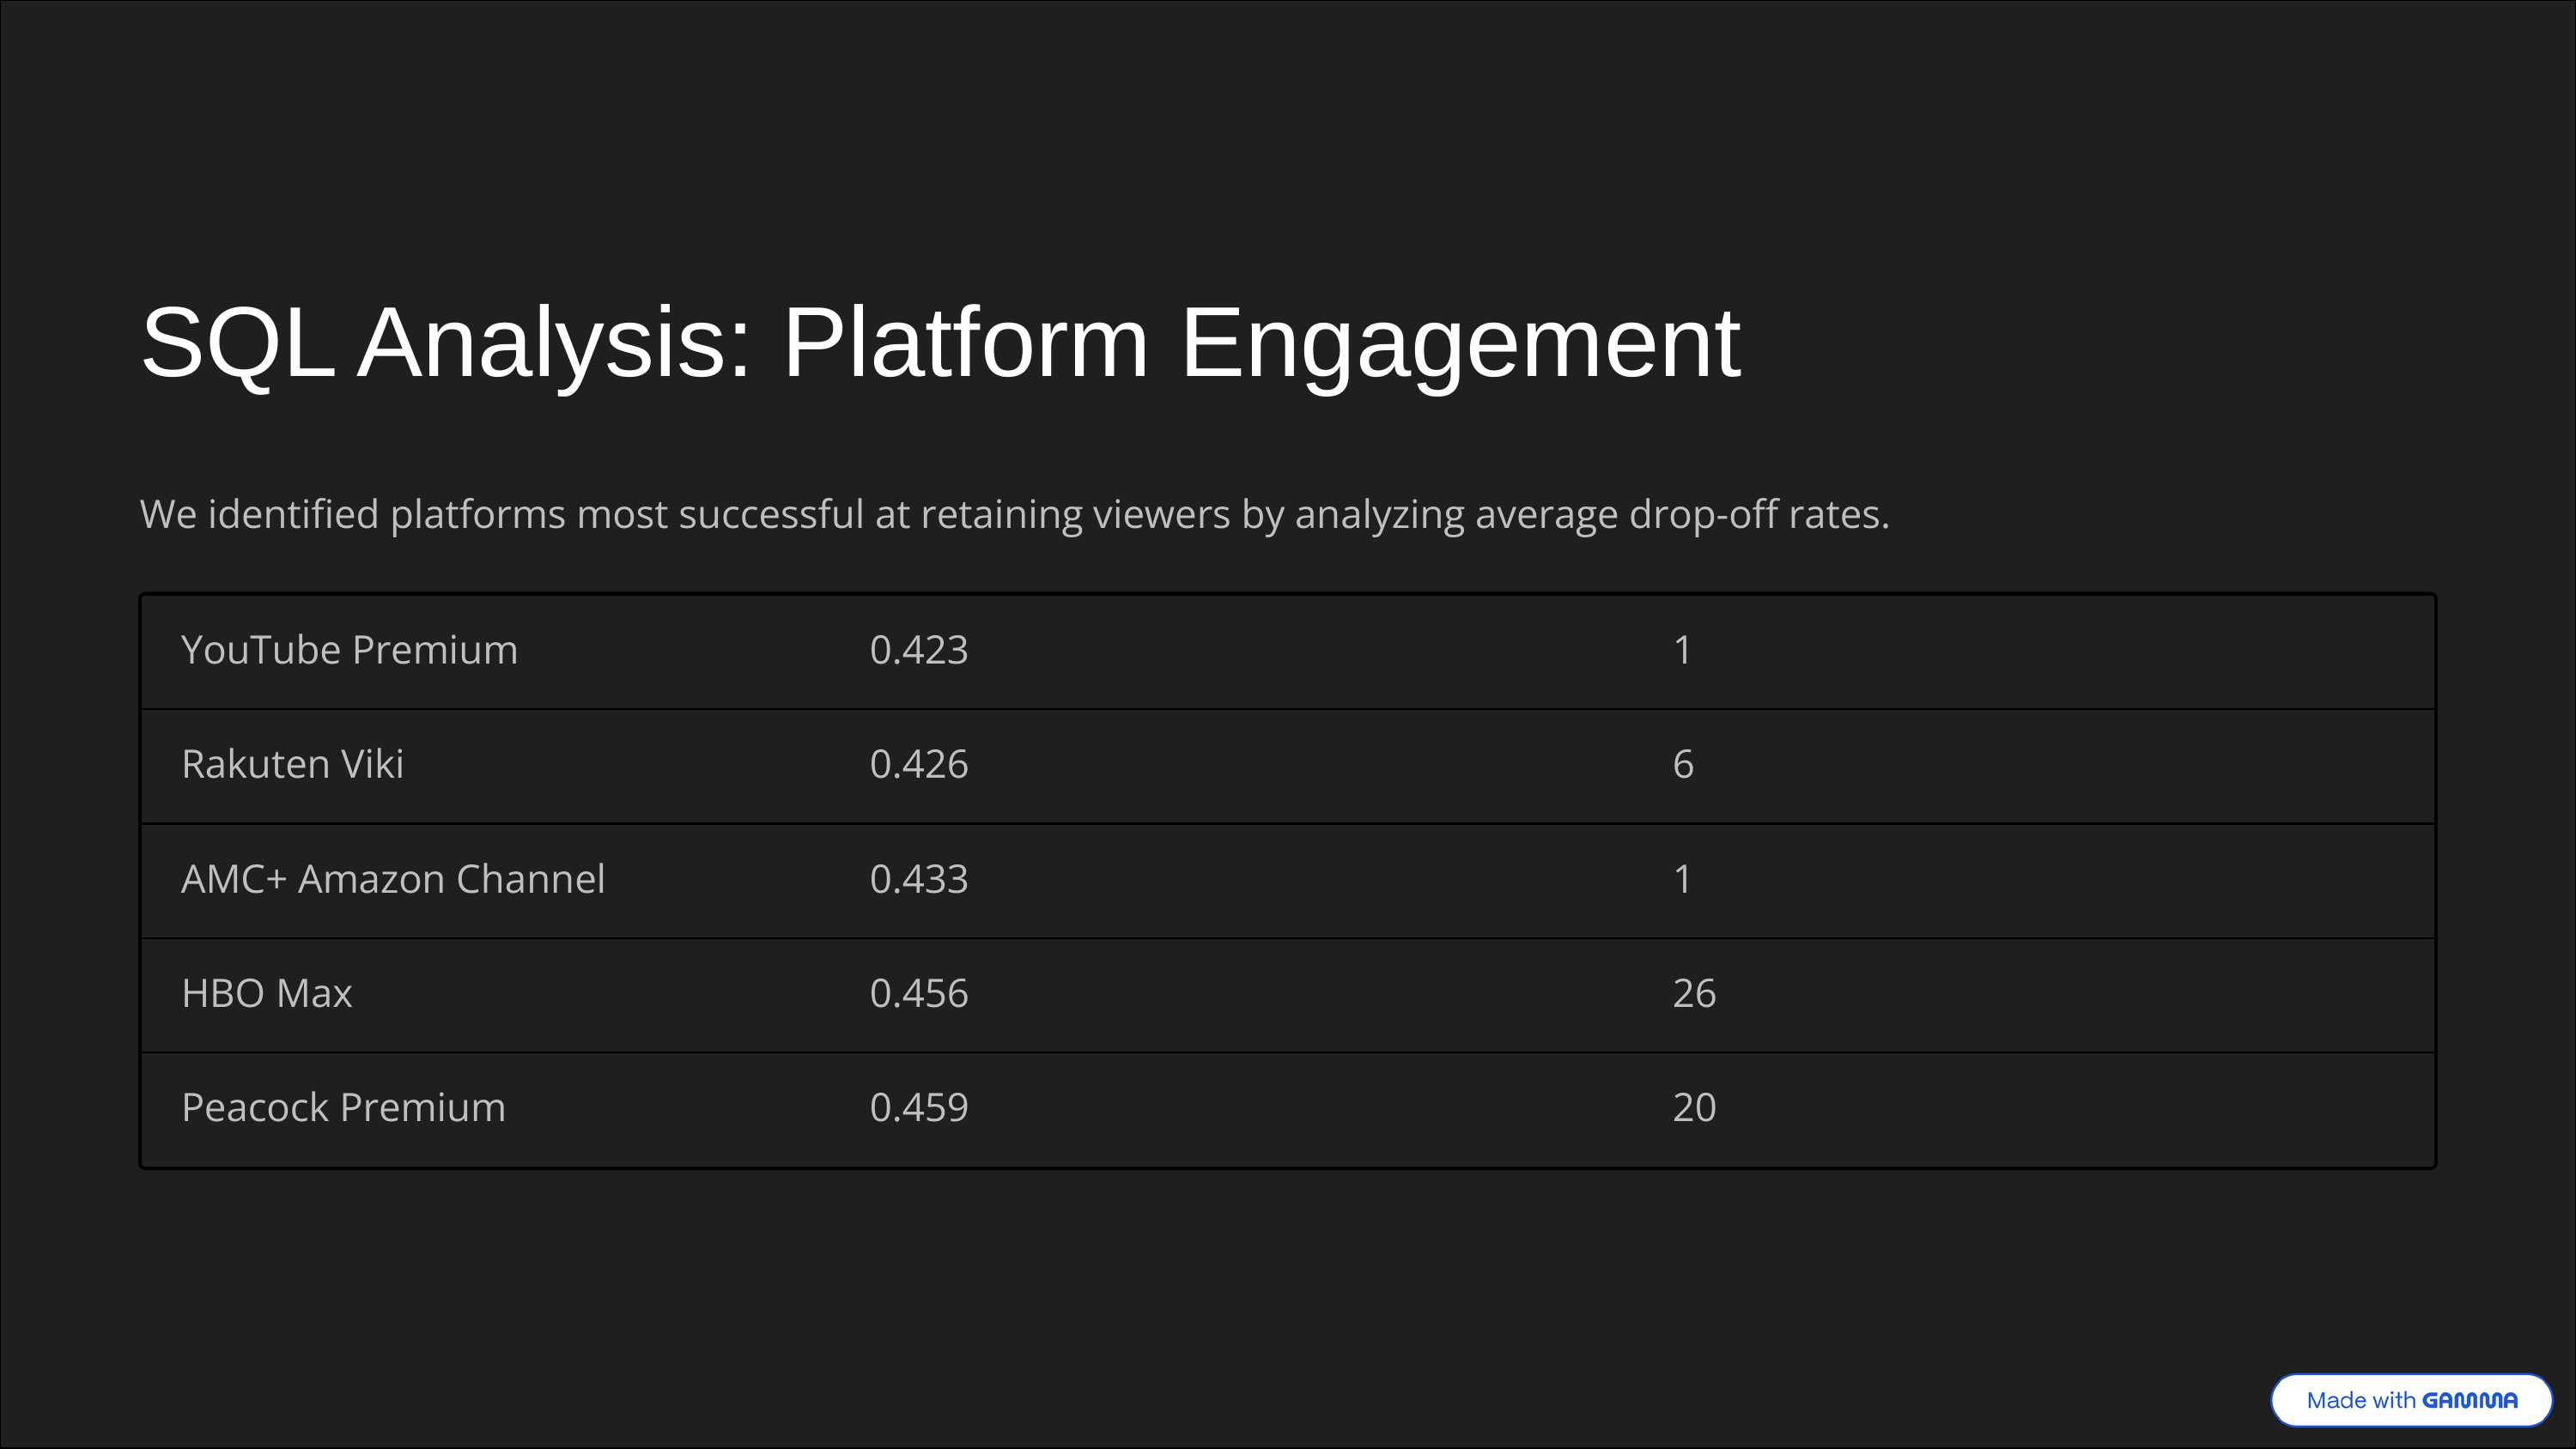

SQL Analysis: Platform Engagement
We identified platforms most successful at retaining viewers by analyzing average drop-off rates.

YouTube Premium
0.423
1

Rakuten Viki
0.426
6

AMC+ Amazon Channel
0.433
1

HBO Max
0.456
26

Peacock Premium
0.459
20